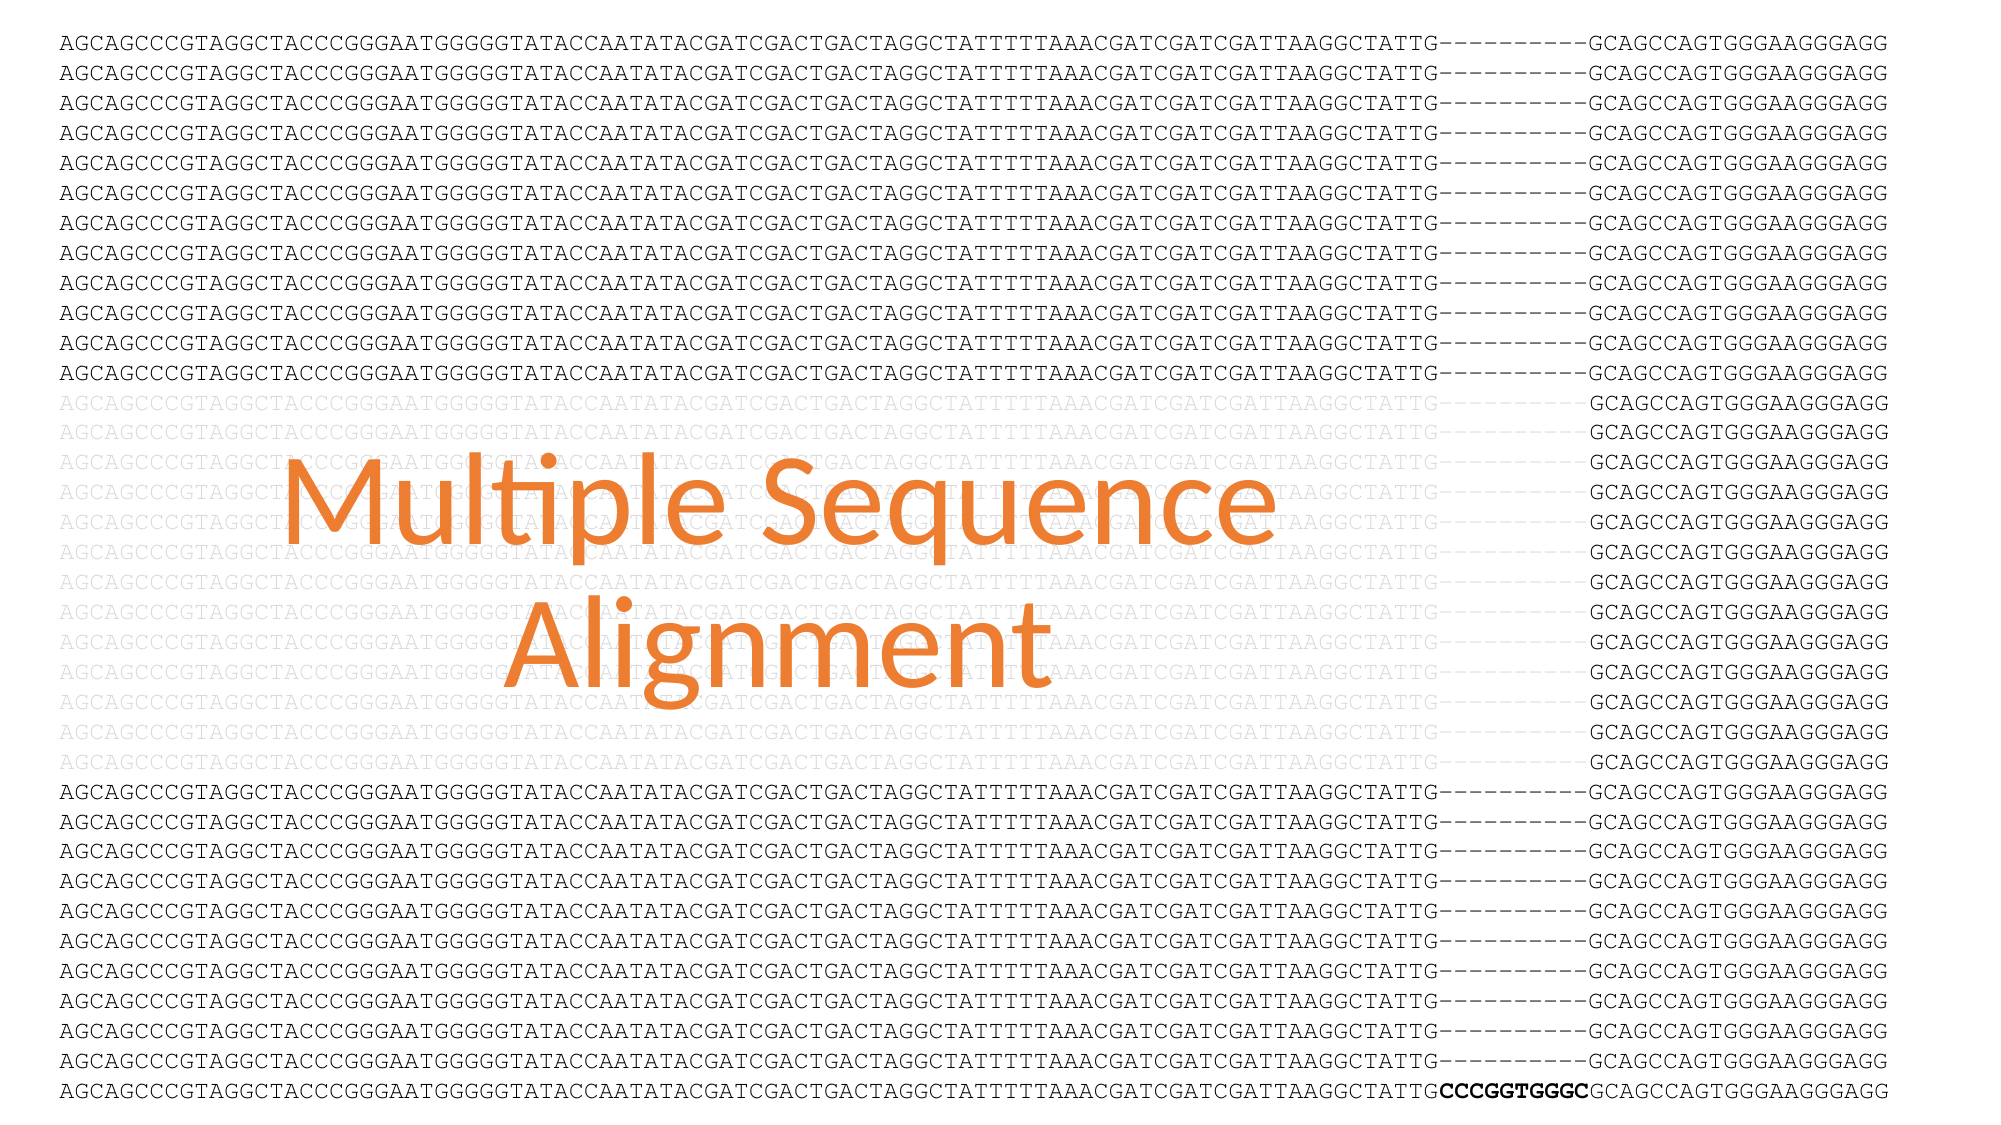

AGCAGCCCGTAGGCTACCCGGGAATGGGGGTATACCAATATACGATCGACTGACTAGGCTATTTTTAAACGATCGATCGATTAAGGCTATTG----------GCAGCCAGTGGGAAGGGAGG
AGCAGCCCGTAGGCTACCCGGGAATGGGGGTATACCAATATACGATCGACTGACTAGGCTATTTTTAAACGATCGATCGATTAAGGCTATTG----------GCAGCCAGTGGGAAGGGAGG
AGCAGCCCGTAGGCTACCCGGGAATGGGGGTATACCAATATACGATCGACTGACTAGGCTATTTTTAAACGATCGATCGATTAAGGCTATTG----------GCAGCCAGTGGGAAGGGAGG
AGCAGCCCGTAGGCTACCCGGGAATGGGGGTATACCAATATACGATCGACTGACTAGGCTATTTTTAAACGATCGATCGATTAAGGCTATTG----------GCAGCCAGTGGGAAGGGAGG
AGCAGCCCGTAGGCTACCCGGGAATGGGGGTATACCAATATACGATCGACTGACTAGGCTATTTTTAAACGATCGATCGATTAAGGCTATTG----------GCAGCCAGTGGGAAGGGAGG
AGCAGCCCGTAGGCTACCCGGGAATGGGGGTATACCAATATACGATCGACTGACTAGGCTATTTTTAAACGATCGATCGATTAAGGCTATTG----------GCAGCCAGTGGGAAGGGAGG
AGCAGCCCGTAGGCTACCCGGGAATGGGGGTATACCAATATACGATCGACTGACTAGGCTATTTTTAAACGATCGATCGATTAAGGCTATTG----------GCAGCCAGTGGGAAGGGAGG
AGCAGCCCGTAGGCTACCCGGGAATGGGGGTATACCAATATACGATCGACTGACTAGGCTATTTTTAAACGATCGATCGATTAAGGCTATTG----------GCAGCCAGTGGGAAGGGAGG
AGCAGCCCGTAGGCTACCCGGGAATGGGGGTATACCAATATACGATCGACTGACTAGGCTATTTTTAAACGATCGATCGATTAAGGCTATTG----------GCAGCCAGTGGGAAGGGAGG
AGCAGCCCGTAGGCTACCCGGGAATGGGGGTATACCAATATACGATCGACTGACTAGGCTATTTTTAAACGATCGATCGATTAAGGCTATTG----------GCAGCCAGTGGGAAGGGAGG
AGCAGCCCGTAGGCTACCCGGGAATGGGGGTATACCAATATACGATCGACTGACTAGGCTATTTTTAAACGATCGATCGATTAAGGCTATTG----------GCAGCCAGTGGGAAGGGAGG
AGCAGCCCGTAGGCTACCCGGGAATGGGGGTATACCAATATACGATCGACTGACTAGGCTATTTTTAAACGATCGATCGATTAAGGCTATTG----------GCAGCCAGTGGGAAGGGAGG
AGCAGCCCGTAGGCTACCCGGGAATGGGGGTATACCAATATACGATCGACTGACTAGGCTATTTTTAAACGATCGATCGATTAAGGCTATTG----------GCAGCCAGTGGGAAGGGAGG
AGCAGCCCGTAGGCTACCCGGGAATGGGGGTATACCAATATACGATCGACTGACTAGGCTATTTTTAAACGATCGATCGATTAAGGCTATTG----------GCAGCCAGTGGGAAGGGAGG
AGCAGCCCGTAGGCTACCCGGGAATGGGGGTATACCAATATACGATCGACTGACTAGGCTATTTTTAAACGATCGATCGATTAAGGCTATTG----------GCAGCCAGTGGGAAGGGAGG
AGCAGCCCGTAGGCTACCCGGGAATGGGGGTATACCAATATACGATCGACTGACTAGGCTATTTTTAAACGATCGATCGATTAAGGCTATTG----------GCAGCCAGTGGGAAGGGAGG
AGCAGCCCGTAGGCTACCCGGGAATGGGGGTATACCAATATACGATCGACTGACTAGGCTATTTTTAAACGATCGATCGATTAAGGCTATTG----------GCAGCCAGTGGGAAGGGAGG
AGCAGCCCGTAGGCTACCCGGGAATGGGGGTATACCAATATACGATCGACTGACTAGGCTATTTTTAAACGATCGATCGATTAAGGCTATTG----------GCAGCCAGTGGGAAGGGAGG
AGCAGCCCGTAGGCTACCCGGGAATGGGGGTATACCAATATACGATCGACTGACTAGGCTATTTTTAAACGATCGATCGATTAAGGCTATTG----------GCAGCCAGTGGGAAGGGAGG
AGCAGCCCGTAGGCTACCCGGGAATGGGGGTATACCAATATACGATCGACTGACTAGGCTATTTTTAAACGATCGATCGATTAAGGCTATTG----------GCAGCCAGTGGGAAGGGAGG
AGCAGCCCGTAGGCTACCCGGGAATGGGGGTATACCAATATACGATCGACTGACTAGGCTATTTTTAAACGATCGATCGATTAAGGCTATTG----------GCAGCCAGTGGGAAGGGAGG
AGCAGCCCGTAGGCTACCCGGGAATGGGGGTATACCAATATACGATCGACTGACTAGGCTATTTTTAAACGATCGATCGATTAAGGCTATTG----------GCAGCCAGTGGGAAGGGAGG
AGCAGCCCGTAGGCTACCCGGGAATGGGGGTATACCAATATACGATCGACTGACTAGGCTATTTTTAAACGATCGATCGATTAAGGCTATTG----------GCAGCCAGTGGGAAGGGAGG
AGCAGCCCGTAGGCTACCCGGGAATGGGGGTATACCAATATACGATCGACTGACTAGGCTATTTTTAAACGATCGATCGATTAAGGCTATTG----------GCAGCCAGTGGGAAGGGAGG
AGCAGCCCGTAGGCTACCCGGGAATGGGGGTATACCAATATACGATCGACTGACTAGGCTATTTTTAAACGATCGATCGATTAAGGCTATTG----------GCAGCCAGTGGGAAGGGAGG
AGCAGCCCGTAGGCTACCCGGGAATGGGGGTATACCAATATACGATCGACTGACTAGGCTATTTTTAAACGATCGATCGATTAAGGCTATTG----------GCAGCCAGTGGGAAGGGAGG
AGCAGCCCGTAGGCTACCCGGGAATGGGGGTATACCAATATACGATCGACTGACTAGGCTATTTTTAAACGATCGATCGATTAAGGCTATTG----------GCAGCCAGTGGGAAGGGAGG
AGCAGCCCGTAGGCTACCCGGGAATGGGGGTATACCAATATACGATCGACTGACTAGGCTATTTTTAAACGATCGATCGATTAAGGCTATTG----------GCAGCCAGTGGGAAGGGAGG
AGCAGCCCGTAGGCTACCCGGGAATGGGGGTATACCAATATACGATCGACTGACTAGGCTATTTTTAAACGATCGATCGATTAAGGCTATTG----------GCAGCCAGTGGGAAGGGAGG
AGCAGCCCGTAGGCTACCCGGGAATGGGGGTATACCAATATACGATCGACTGACTAGGCTATTTTTAAACGATCGATCGATTAAGGCTATTG----------GCAGCCAGTGGGAAGGGAGG
AGCAGCCCGTAGGCTACCCGGGAATGGGGGTATACCAATATACGATCGACTGACTAGGCTATTTTTAAACGATCGATCGATTAAGGCTATTG----------GCAGCCAGTGGGAAGGGAGG
AGCAGCCCGTAGGCTACCCGGGAATGGGGGTATACCAATATACGATCGACTGACTAGGCTATTTTTAAACGATCGATCGATTAAGGCTATTG----------GCAGCCAGTGGGAAGGGAGG
AGCAGCCCGTAGGCTACCCGGGAATGGGGGTATACCAATATACGATCGACTGACTAGGCTATTTTTAAACGATCGATCGATTAAGGCTATTG----------GCAGCCAGTGGGAAGGGAGG
AGCAGCCCGTAGGCTACCCGGGAATGGGGGTATACCAATATACGATCGACTGACTAGGCTATTTTTAAACGATCGATCGATTAAGGCTATTG----------GCAGCCAGTGGGAAGGGAGG
AGCAGCCCGTAGGCTACCCGGGAATGGGGGTATACCAATATACGATCGACTGACTAGGCTATTTTTAAACGATCGATCGATTAAGGCTATTG----------GCAGCCAGTGGGAAGGGAGG
AGCAGCCCGTAGGCTACCCGGGAATGGGGGTATACCAATATACGATCGACTGACTAGGCTATTTTTAAACGATCGATCGATTAAGGCTATTGCCCGGTGGGCGCAGCCAGTGGGAAGGGAGG

# Multiple Sequence Alignment